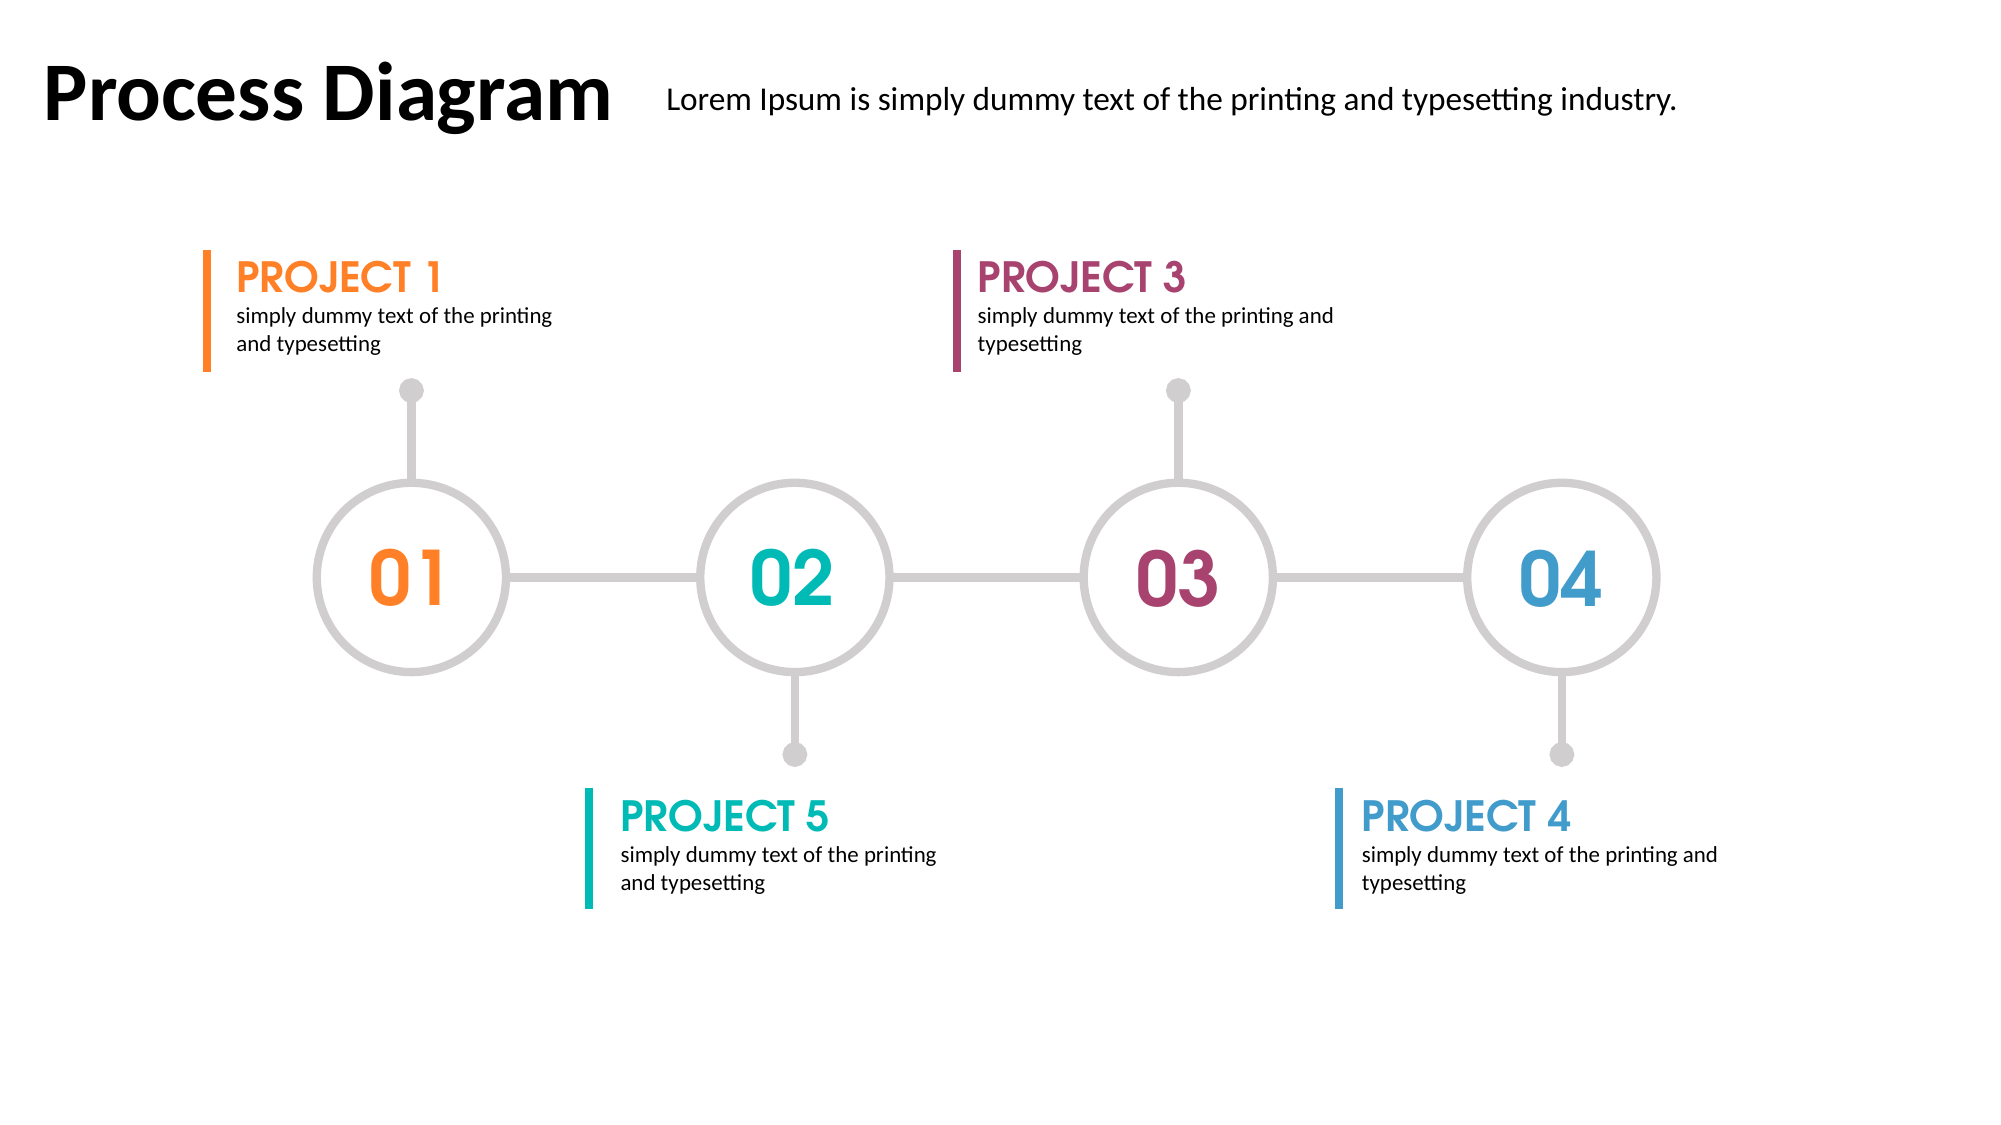

Process Diagram
Lorem Ipsum is simply dummy text of the printing and typesetting industry.
PROJECT 1
simply dummy text of the printing and typesetting

PROJECT 3
simply dummy text of the printing and typesetting

02
01
04
03
PROJECT 5
simply dummy text of the printing and typesetting

PROJECT 4
simply dummy text of the printing and typesetting